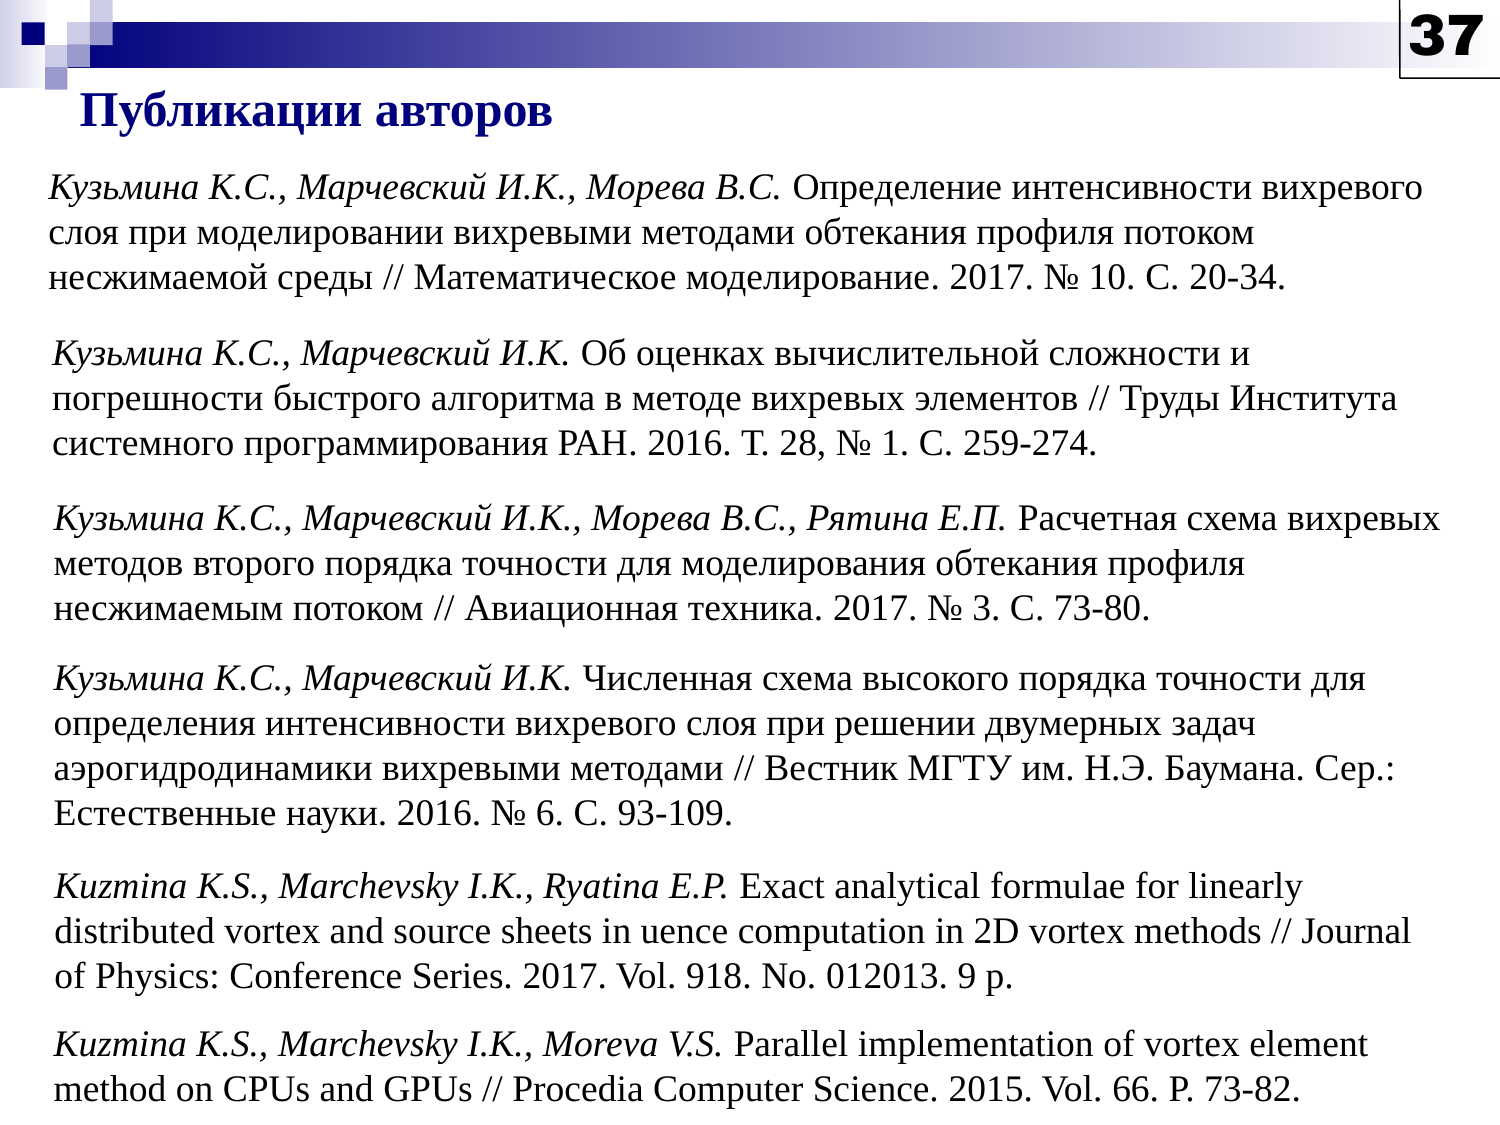

37
Публикации авторов
Кузьмина К.С., Марчевский И.К., Морева В.С. Определение интенсивности вихревого слоя при моделировании вихревыми методами обтекания профиля потоком несжимаемой среды // Математическое моделирование. 2017. № 10. С. 20-34.
Кузьмина К.С., Марчевский И.К. Об оценках вычислительной сложности и погрешности быстрого алгоритма в методе вихревых элементов // Труды Института системного программирования РАН. 2016. Т. 28, № 1. С. 259-274.
Кузьмина К.С., Марчевский И.К., Морева В.С., Рятина Е.П. Расчетная схема вихревых методов второго порядка точности для моделирования обтекания профиля несжимаемым потоком // Авиационная техника. 2017. № 3. С. 73-80.
Кузьмина К.С., Марчевский И.К. Численная схема высокого порядка точности для определения интенсивности вихревого слоя при решении двумерных задач аэрогидродинамики вихревыми методами // Вестник МГТУ им. Н.Э. Баумана. Сер.: Естественные науки. 2016. № 6. С. 93-109.
Kuzmina K.S., Marchevsky I.K., Ryatina E.P. Exact analytical formulae for linearly distributed vortex and source sheets in uence computation in 2D vortex methods // Journal of Physics: Conference Series. 2017. Vol. 918. No. 012013. 9 p.
Kuzmina K.S., Marchevsky I.K., Moreva V.S. Parallel implementation of vortex element method on CPUs and GPUs // Procedia Computer Science. 2015. Vol. 66. P. 73-82.